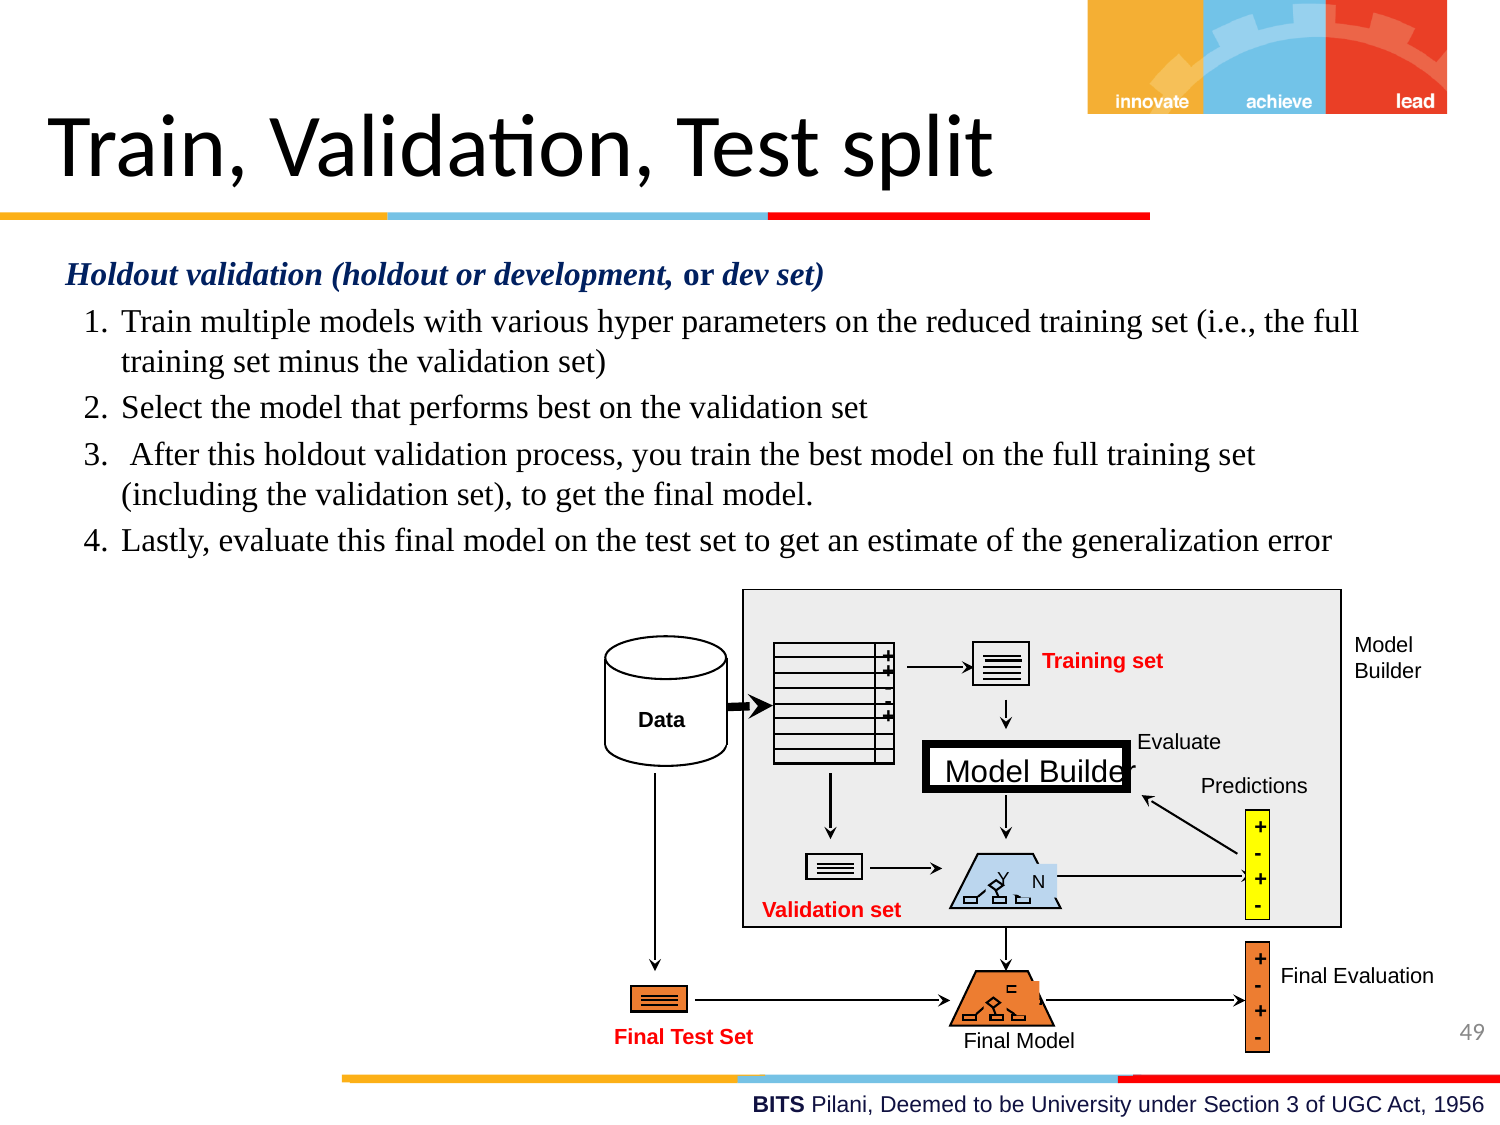

Train, Validation, Test split
Holdout validation (holdout or development, or dev set)
Train multiple models with various hyper parameters on the reduced training set (i.e., the full training set minus the validation set)
Select the model that performs best on the validation set
 After this holdout validation process, you train the best model on the full training set (including the validation set), to get the final model.
Lastly, evaluate this final model on the test set to get an estimate of the generalization error

Model
Builder
+

Data

Training set

+
-
-
+
Evaluate

Model Builder
Predictions
+
-
+
-

Y
N

Validation set
+
-
+
-
Final Evaluation

Final Test Set
Final Model
49